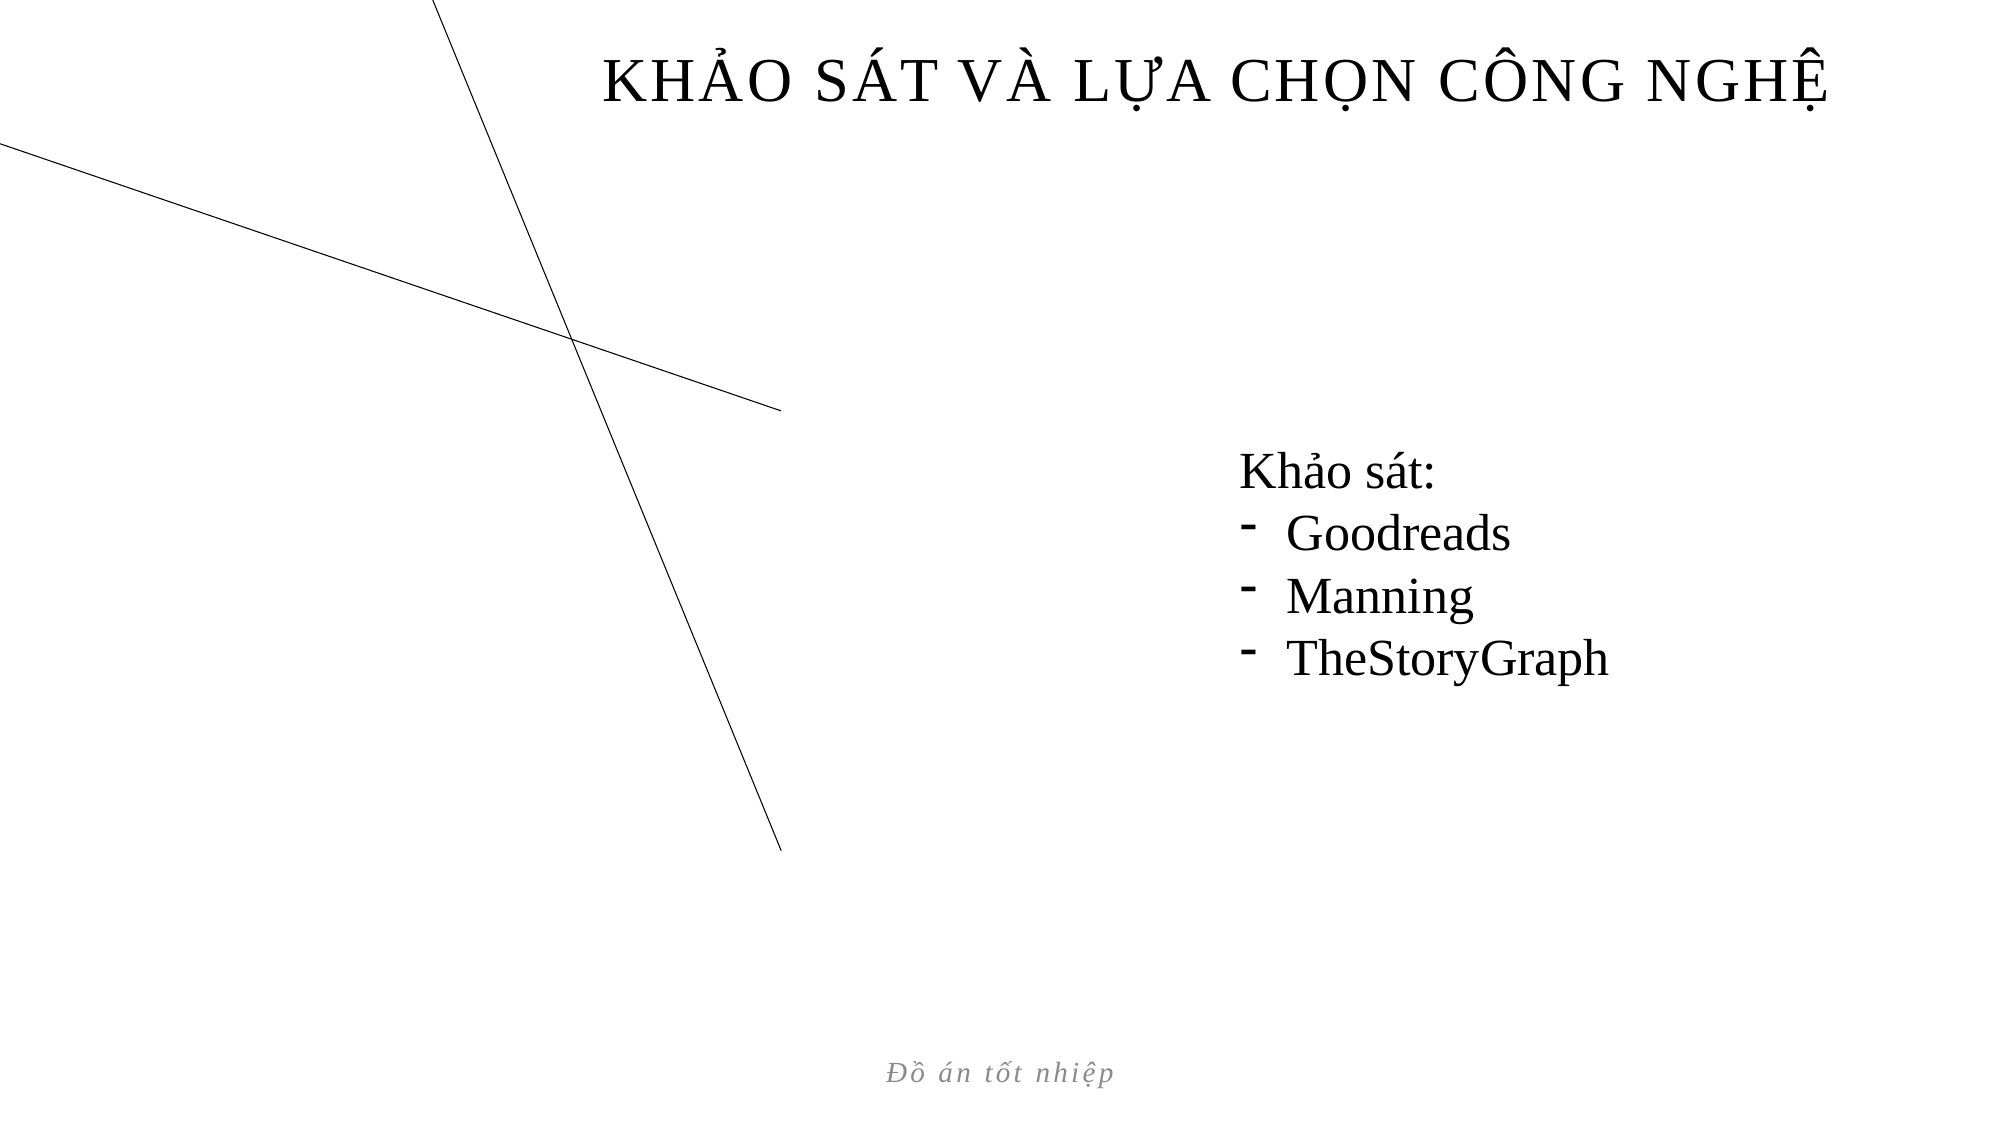

# Khảo sát và lựa chọn công nghệ
Khảo sát:
Goodreads
Manning
TheStoryGraph
Đồ án tốt nhiệp